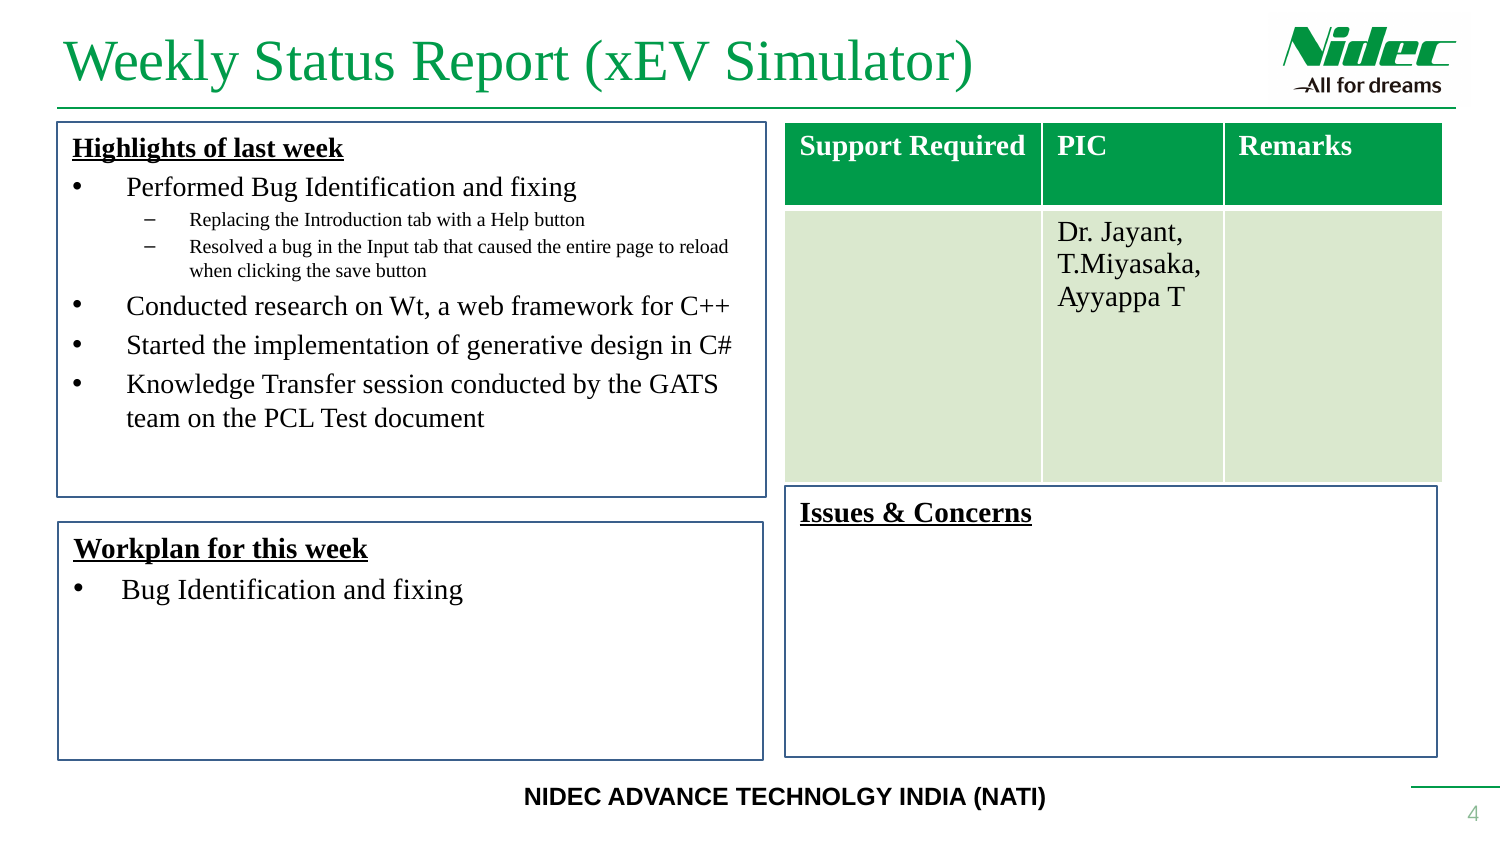

# Weekly Status Report (xEV Simulator)
Highlights of last week
Performed Bug Identification and fixing
Replacing the Introduction tab with a Help button
Resolved a bug in the Input tab that caused the entire page to reload when clicking the save button
Conducted research on Wt, a web framework for C++
Started the implementation of generative design in C#
Knowledge Transfer session conducted by the GATS team on the PCL Test document
| Support Required | PIC | Remarks |
| --- | --- | --- |
|  | Dr. Jayant, T.Miyasaka, Ayyappa T |  |
Issues & Concerns

Workplan for this week
Bug Identification and fixing

4